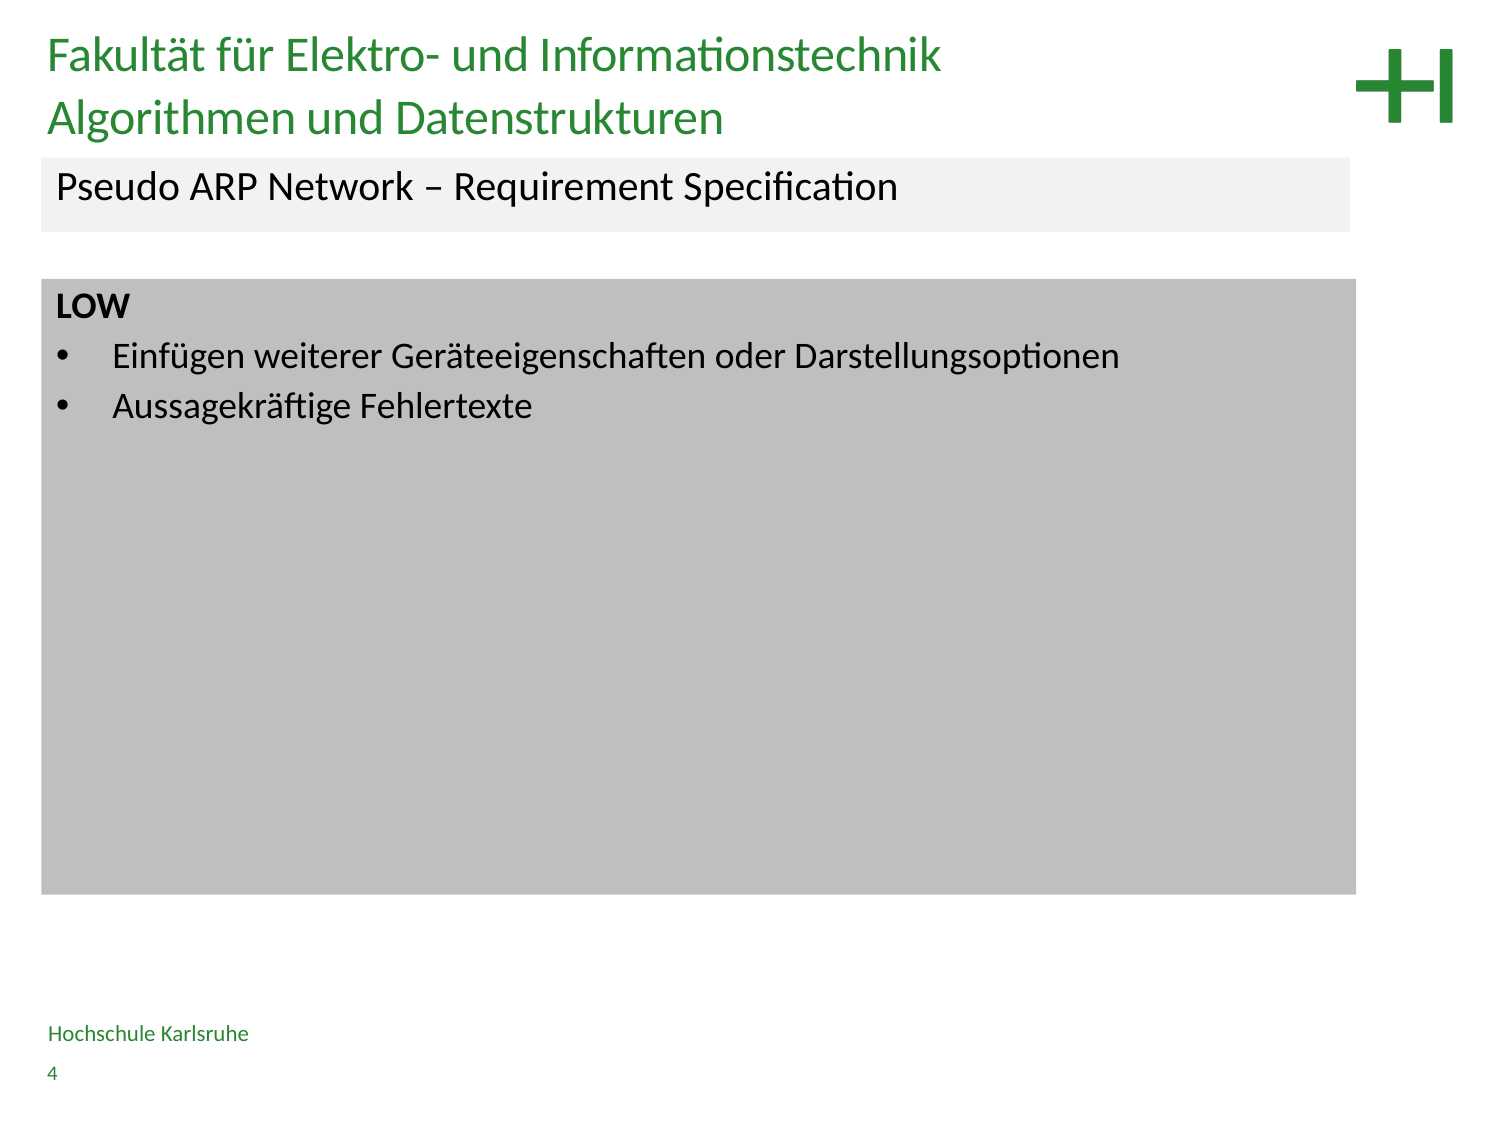

Fakultät für Elektro- und Informationstechnik
Algorithmen und Datenstrukturen
Pseudo ARP Network – Requirement Specification
LOW
Einfügen weiterer Geräteeigenschaften oder Darstellungsoptionen
Aussagekräftige Fehlertexte

Hochschule Karlsruhe
4